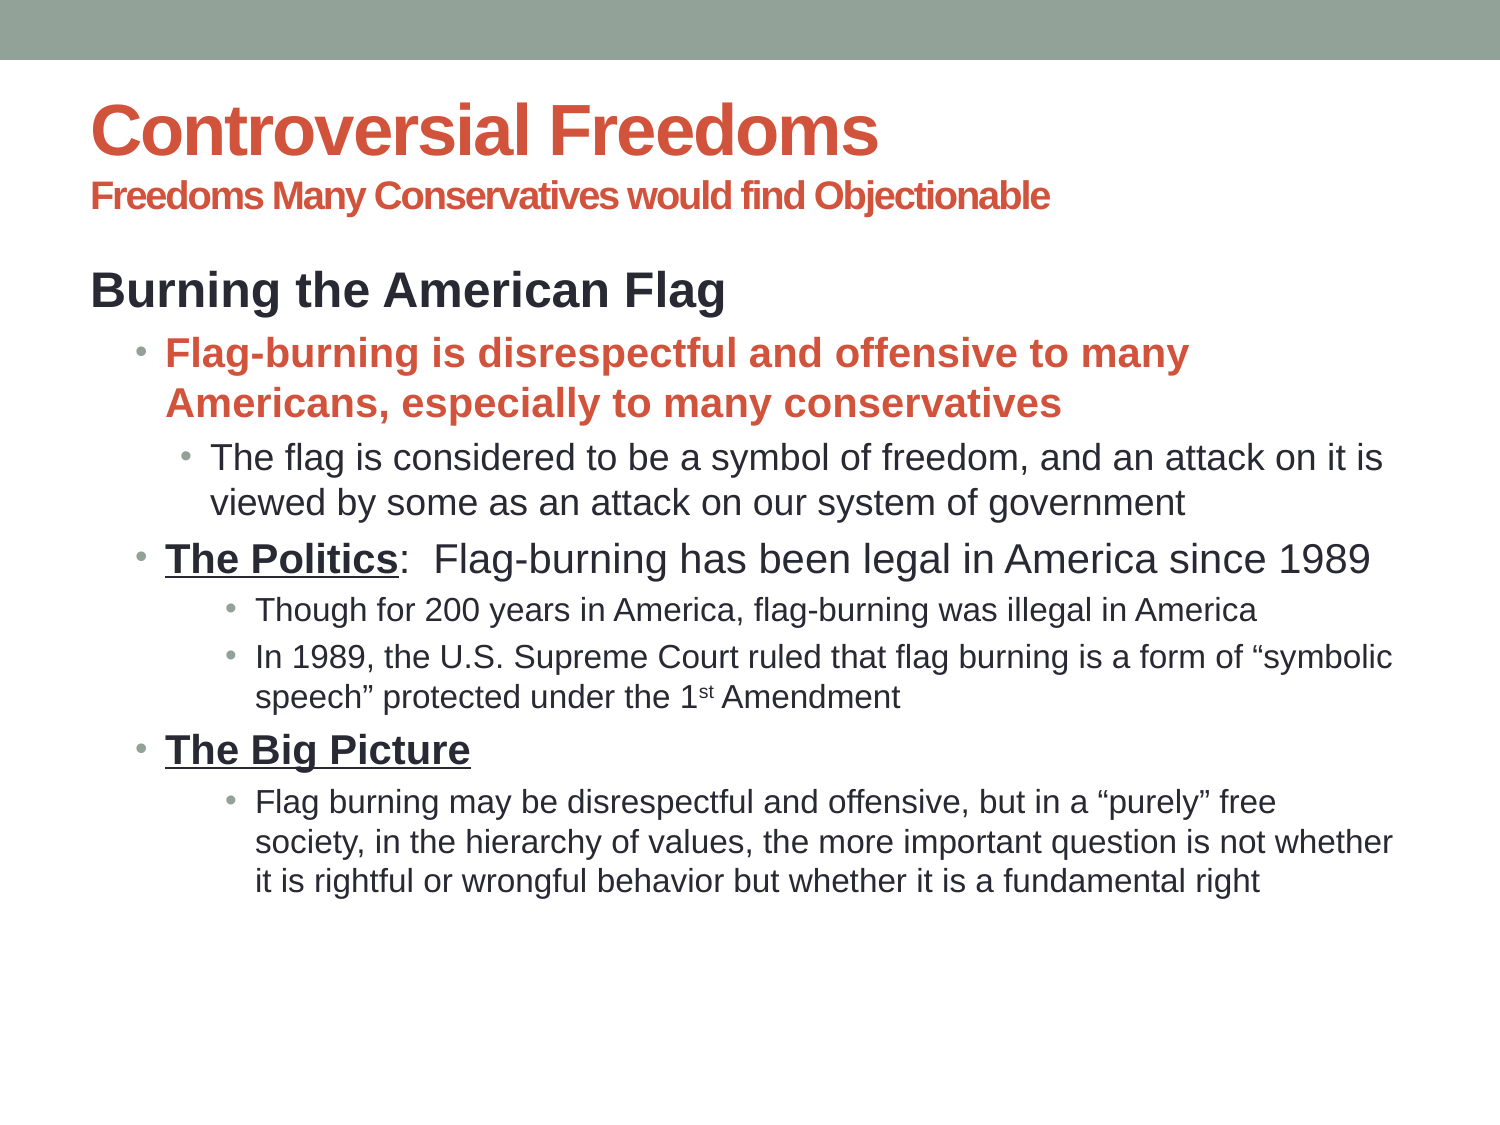

# Controversial Freedoms Freedoms Many Conservatives would find Objectionable
Burning the American Flag
Flag-burning is disrespectful and offensive to many Americans, especially to many conservatives
The flag is considered to be a symbol of freedom, and an attack on it is viewed by some as an attack on our system of government
The Politics:  Flag-burning has been legal in America since 1989
Though for 200 years in America, flag-burning was illegal in America
In 1989, the U.S. Supreme Court ruled that flag burning is a form of “symbolic speech” protected under the 1st Amendment
The Big Picture
Flag burning may be disrespectful and offensive, but in a “purely” free society, in the hierarchy of values, the more important question is not whether it is rightful or wrongful behavior but whether it is a fundamental right